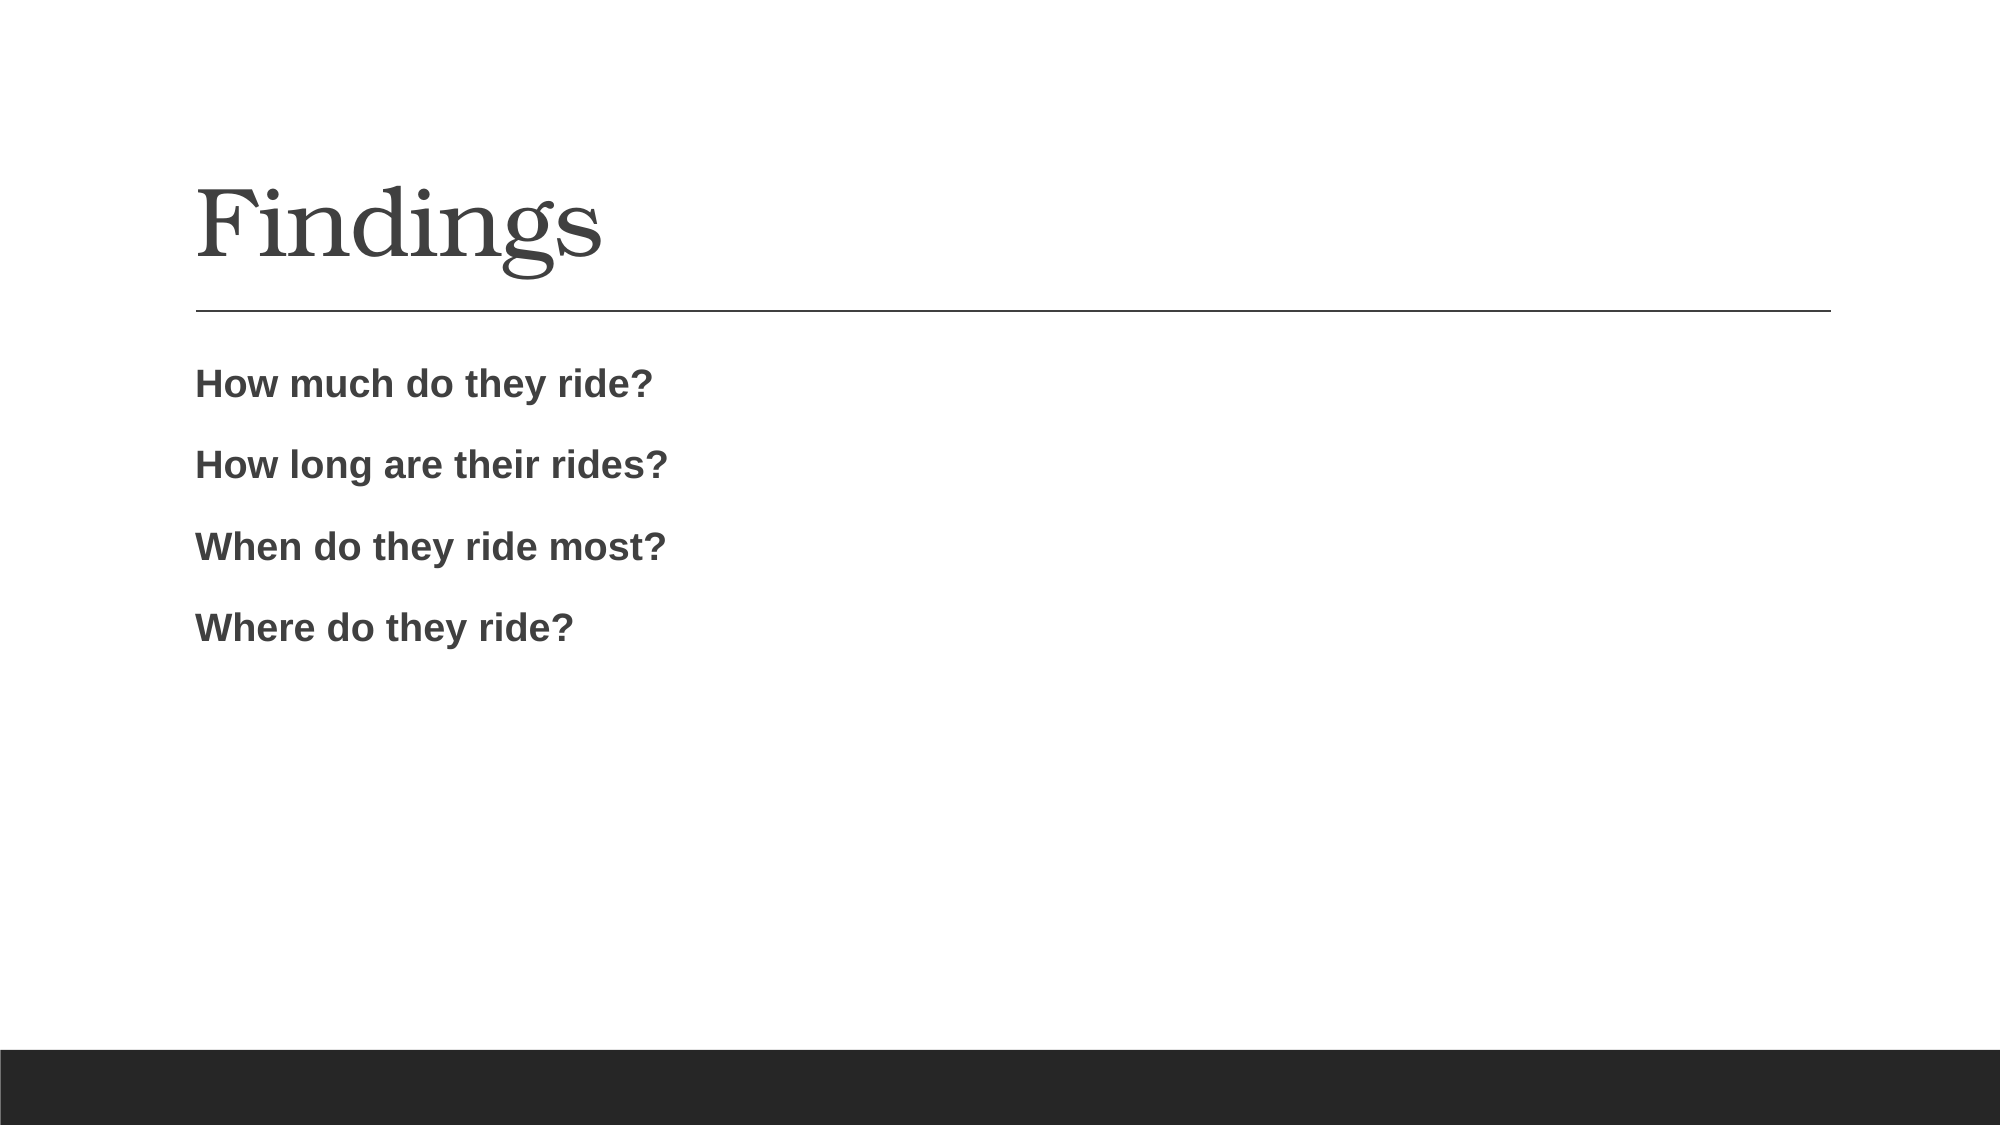

# Findings
How much do they ride?
How long are their rides?
When do they ride most?
Where do they ride?